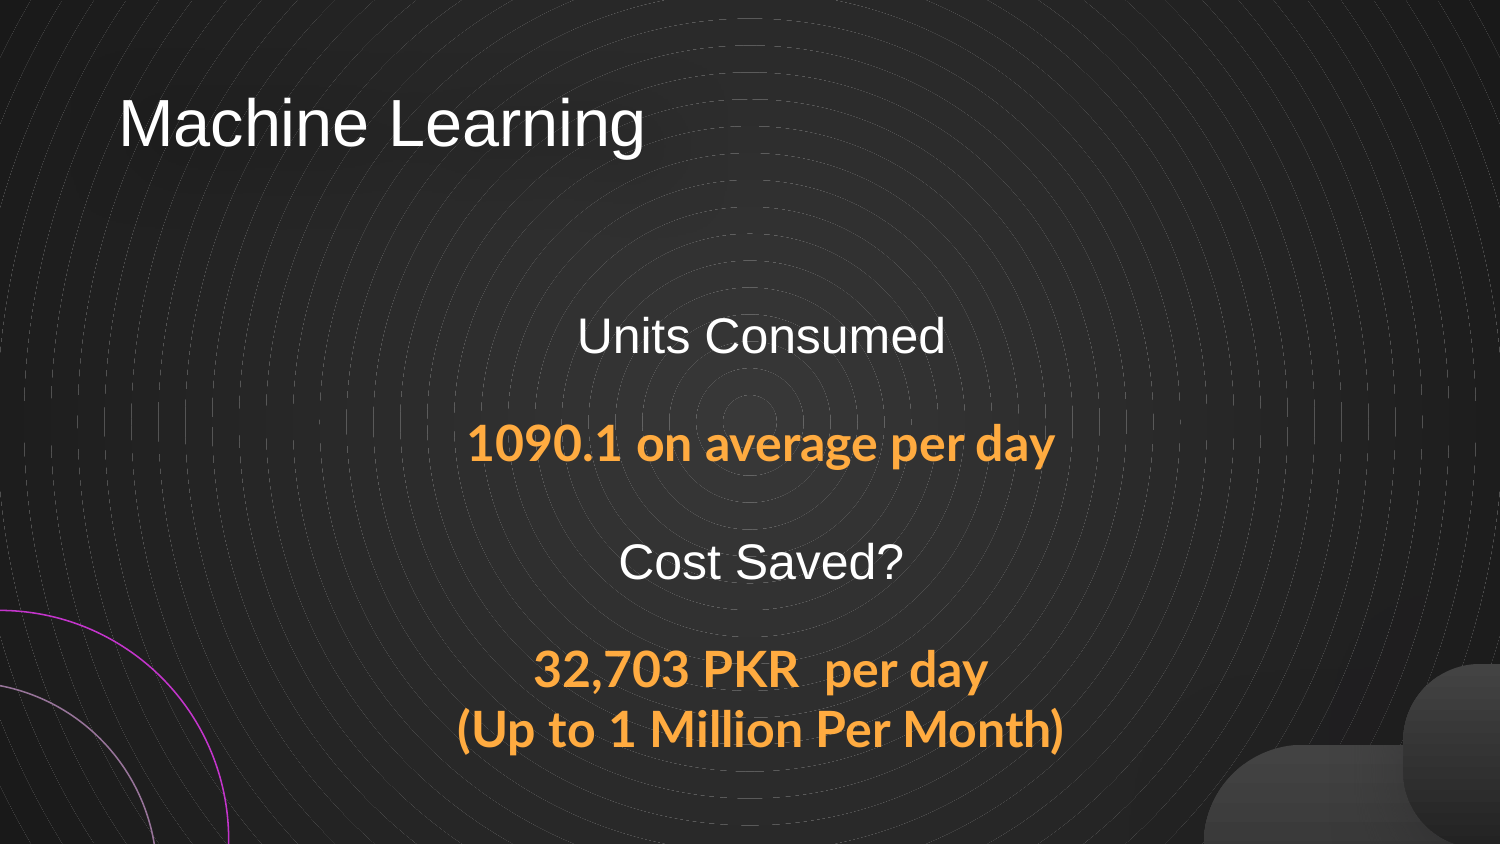

# Machine Learning
Units Consumed
1090.1 on average per day
Cost Saved?
32,703 PKR  per day
(Up to 1 Million Per Month)